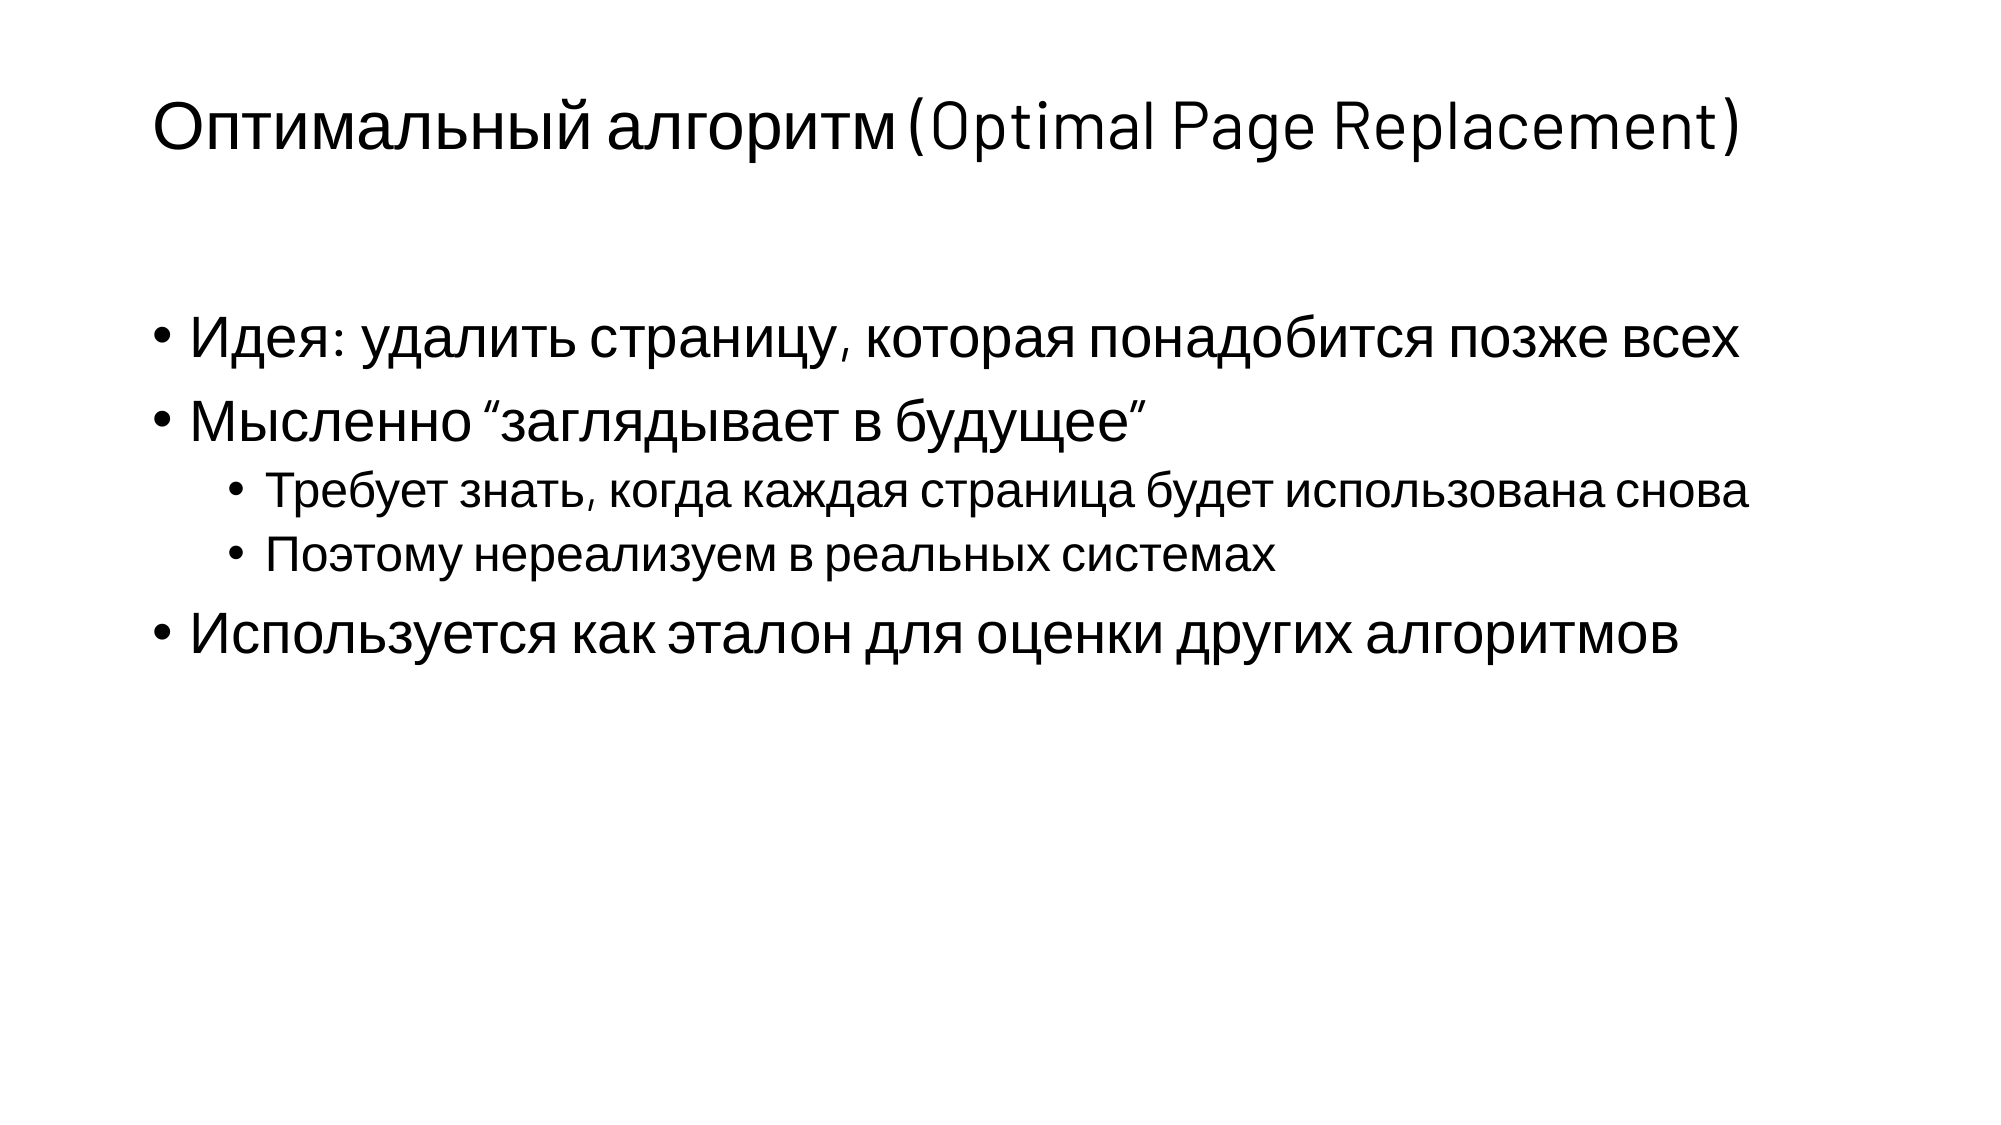

# Оптимальный алгоритм (Optimal Page Replacement)
Идея: удалить страницу, которая понадобится позже всех
Мысленно “заглядывает в будущее”
Требует знать, когда каждая страница будет использована снова
Поэтому нереализуем в реальных системах
Используется как эталон для оценки других алгоритмов